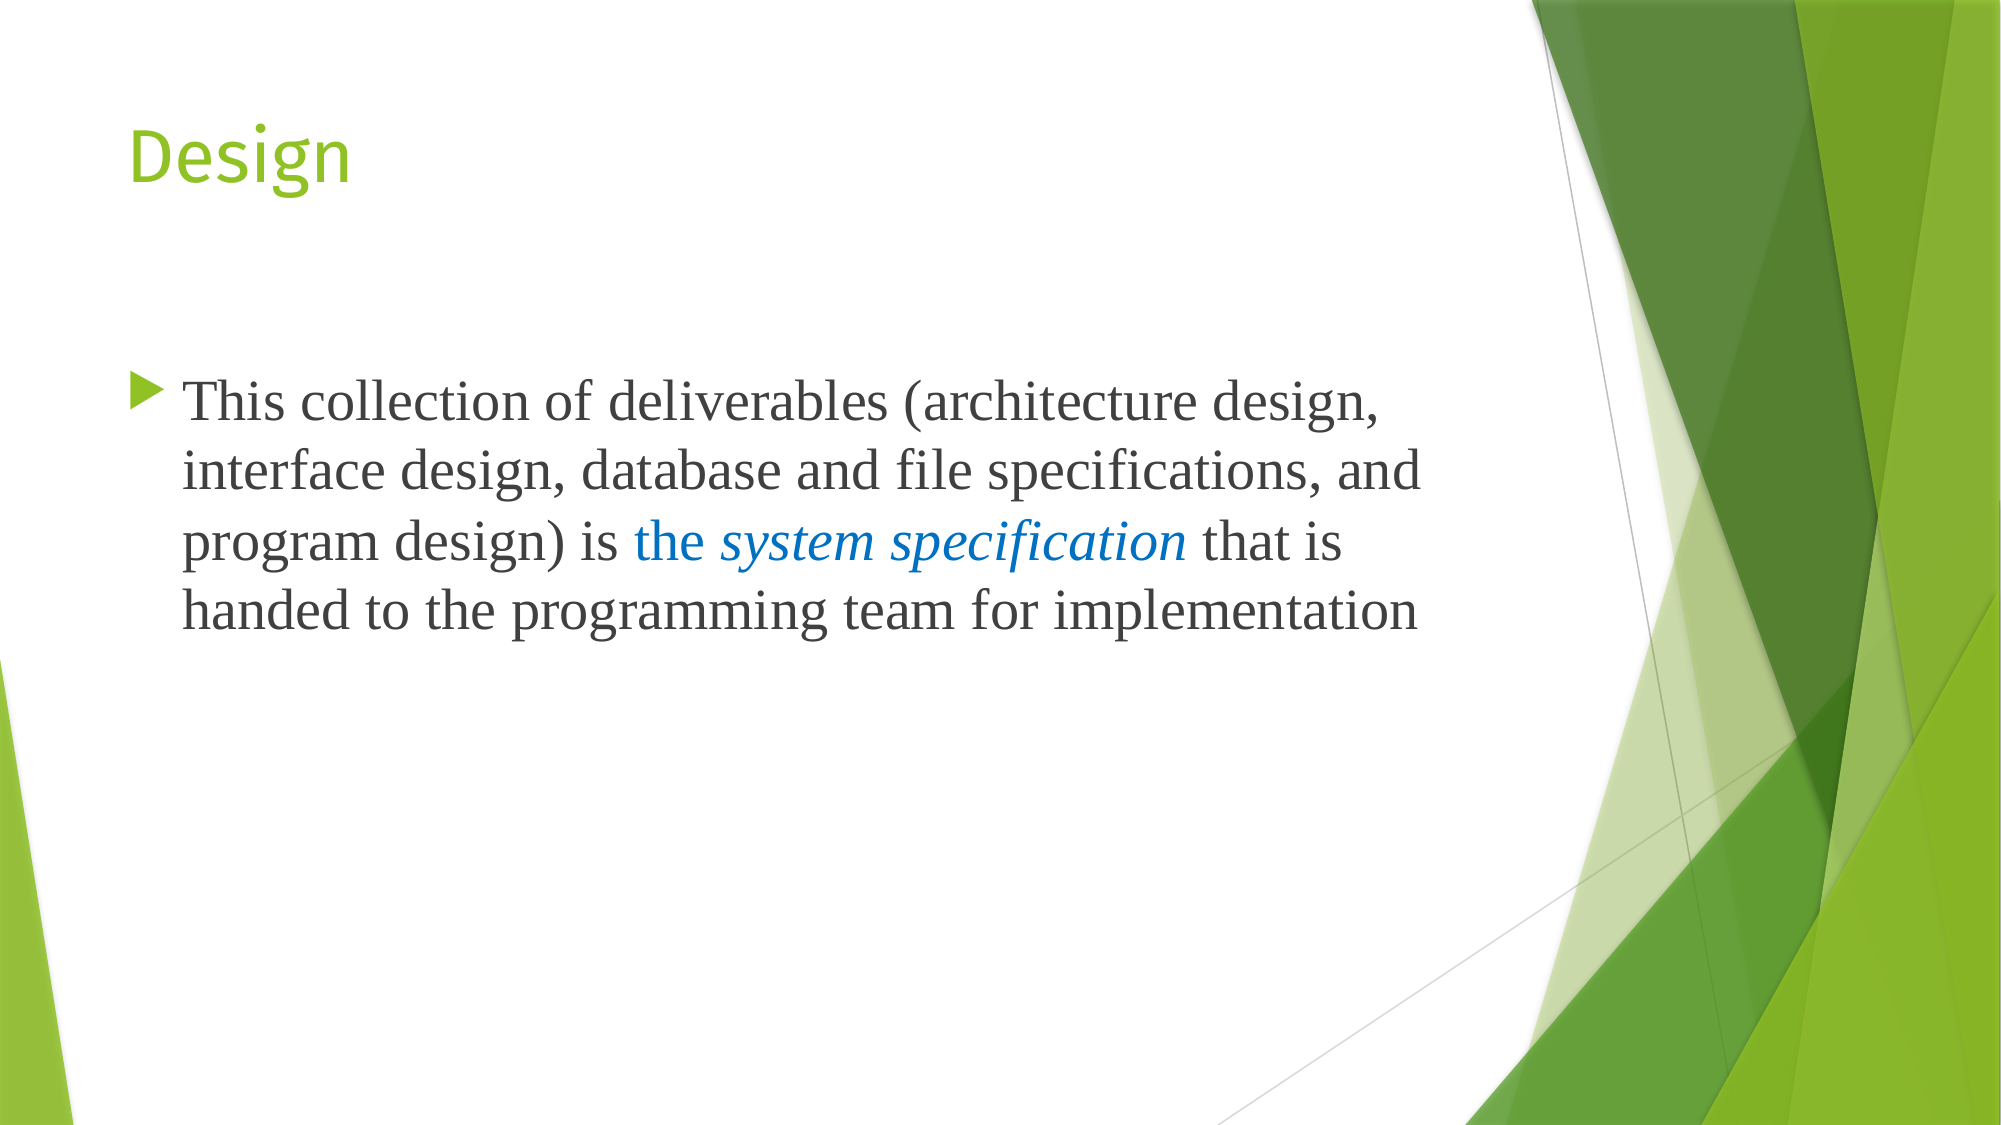

# Design
This collection of deliverables (architecture design, interface design, database and file specifications, and program design) is the system specification that is handed to the programming team for implementation